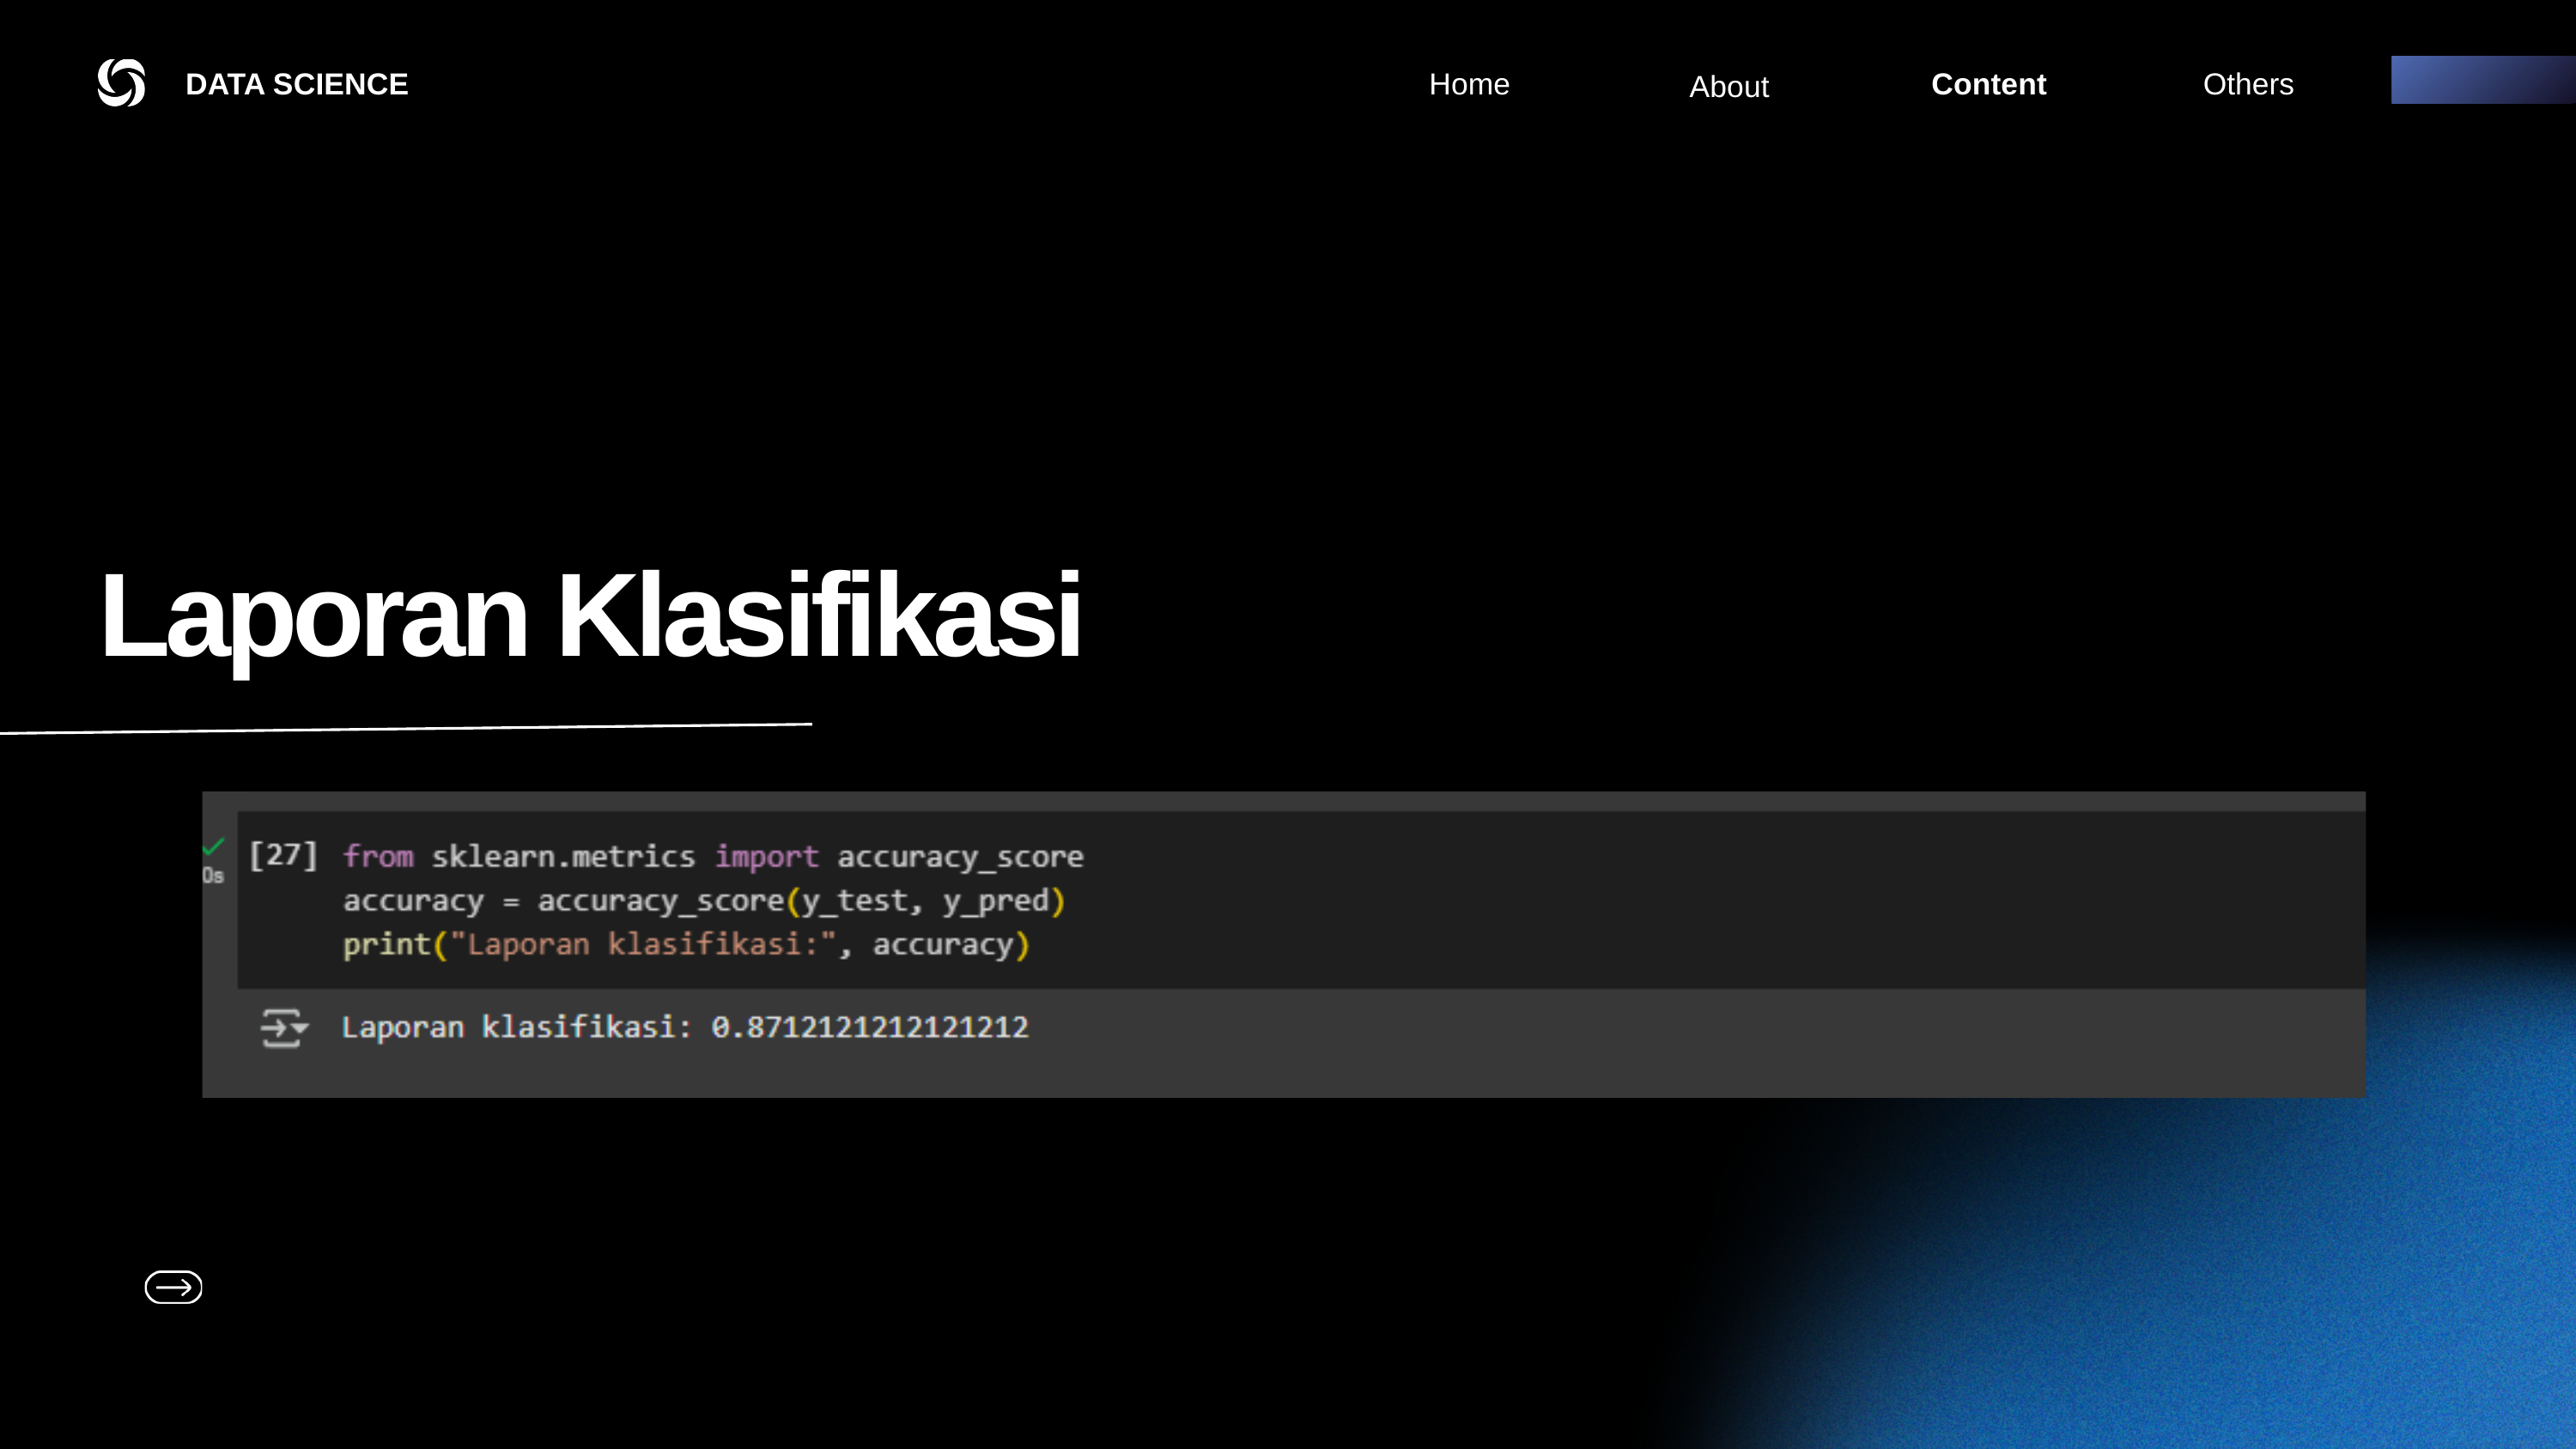

DATA SCIENCE
Home
Content
Others

About
Laporan Klasifikasi